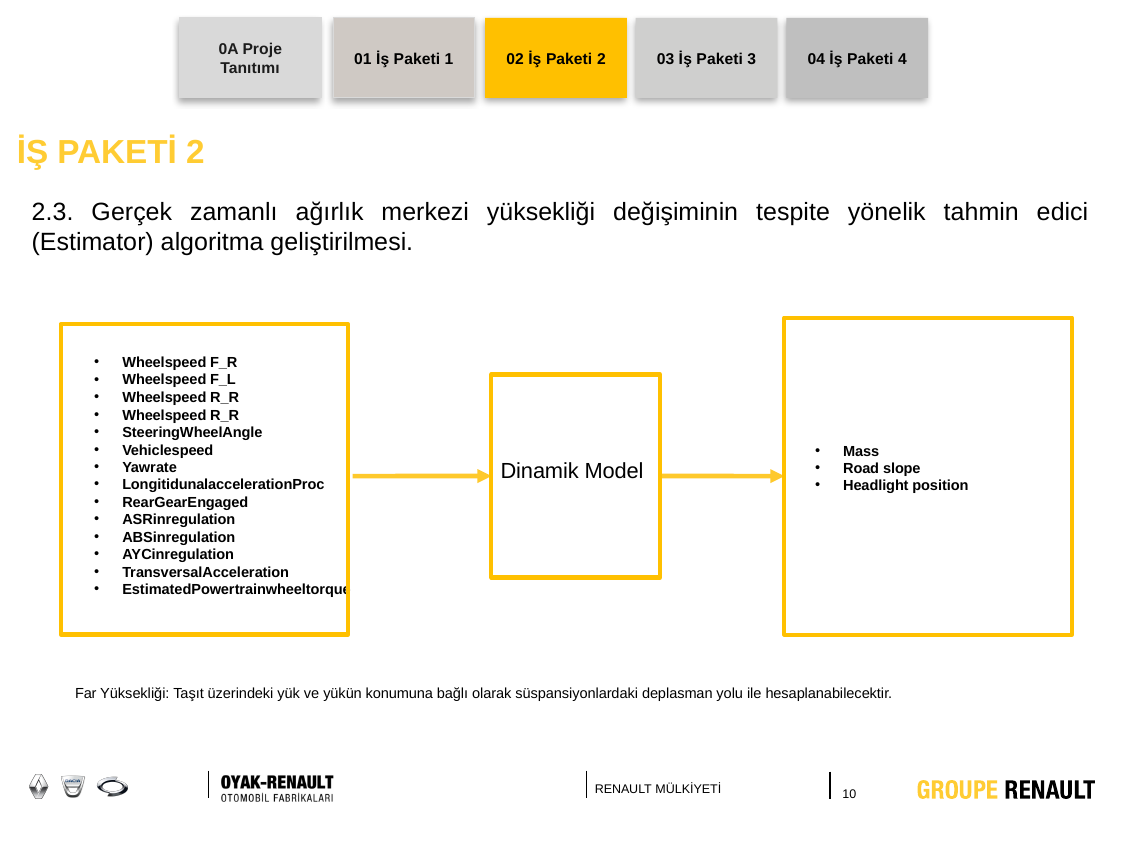

0A Proje Tanıtımı
01 İş Paketi 1
02 İş Paketi 2
03 İş Paketi 3
04 İş Paketi 4
İŞ PAKETİ 2
2.3. Gerçek zamanlı ağırlık merkezi yüksekliği değişiminin tespite yönelik tahmin edici (Estimator) algoritma geliştirilmesi.

Wheelspeed F_R
Wheelspeed F_L
Wheelspeed R_R
Wheelspeed R_R
SteeringWheelAngle
Vehiclespeed
Yawrate
LongitidunalaccelerationProc
RearGearEngaged
ASRinregulation
ABSinregulation
AYCinregulation
TransversalAcceleration
EstimatedPowertrainwheeltorque

Mass
Road slope
Headlight position
Dinamik Model
Far Yüksekliği: Taşıt üzerindeki yük ve yükün konumuna bağlı olarak süspansiyonlardaki deplasman yolu ile hesaplanabilecektir.